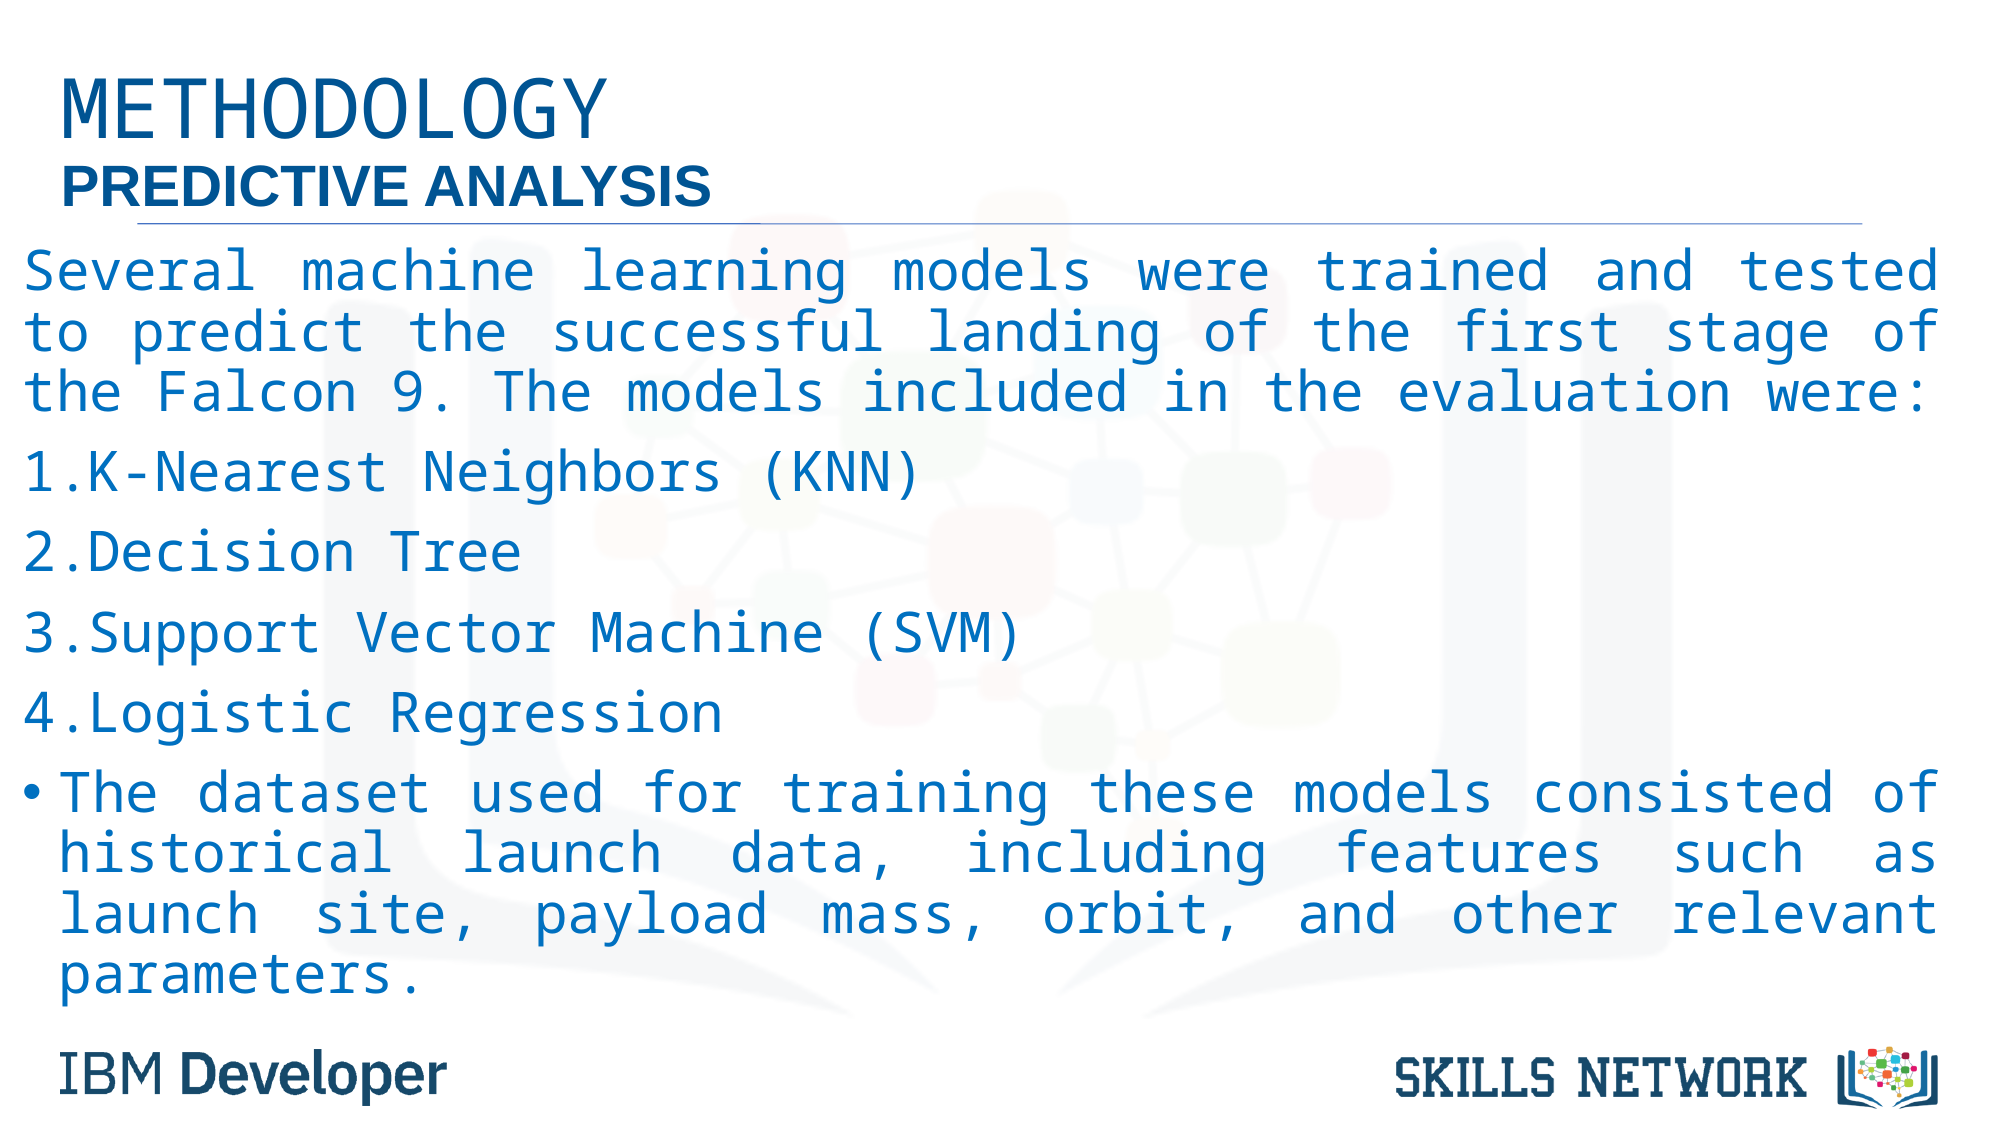

# METHODOLOGY PREDICTIVE ANALYSIS
Several machine learning models were trained and tested to predict the successful landing of the first stage of the Falcon 9. The models included in the evaluation were:
K-Nearest Neighbors (KNN)
Decision Tree
Support Vector Machine (SVM)
Logistic Regression
The dataset used for training these models consisted of historical launch data, including features such as launch site, payload mass, orbit, and other relevant parameters.